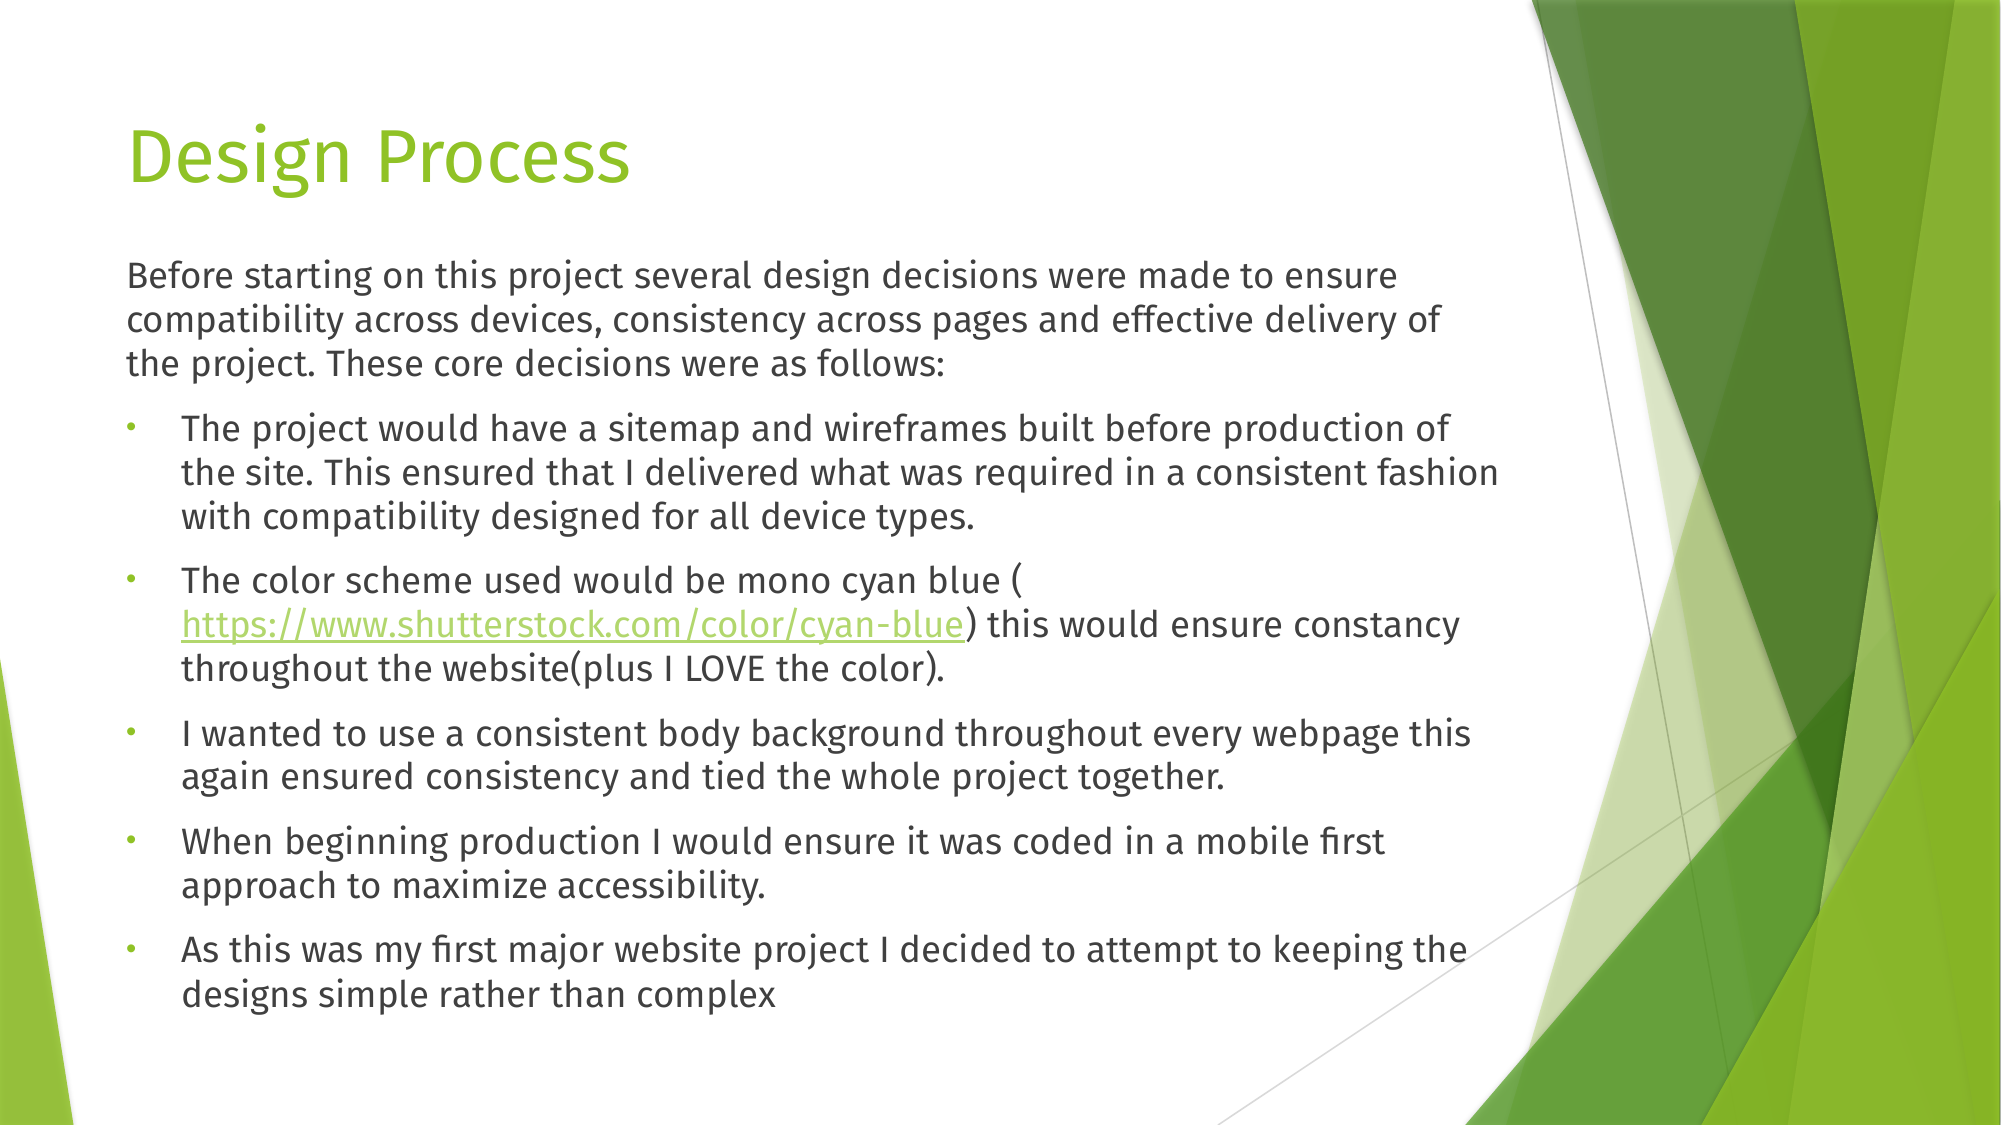

# Design Process
Before starting on this project several design decisions were made to ensure compatibility across devices, consistency across pages and effective delivery of the project. These core decisions were as follows:
The project would have a sitemap and wireframes built before production of the site. This ensured that I delivered what was required in a consistent fashion with compatibility designed for all device types.
The color scheme used would be mono cyan blue (https://www.shutterstock.com/color/cyan-blue) this would ensure constancy throughout the website(plus I LOVE the color).
I wanted to use a consistent body background throughout every webpage this again ensured consistency and tied the whole project together.
When beginning production I would ensure it was coded in a mobile first approach to maximize accessibility.
As this was my first major website project I decided to attempt to keeping the designs simple rather than complex